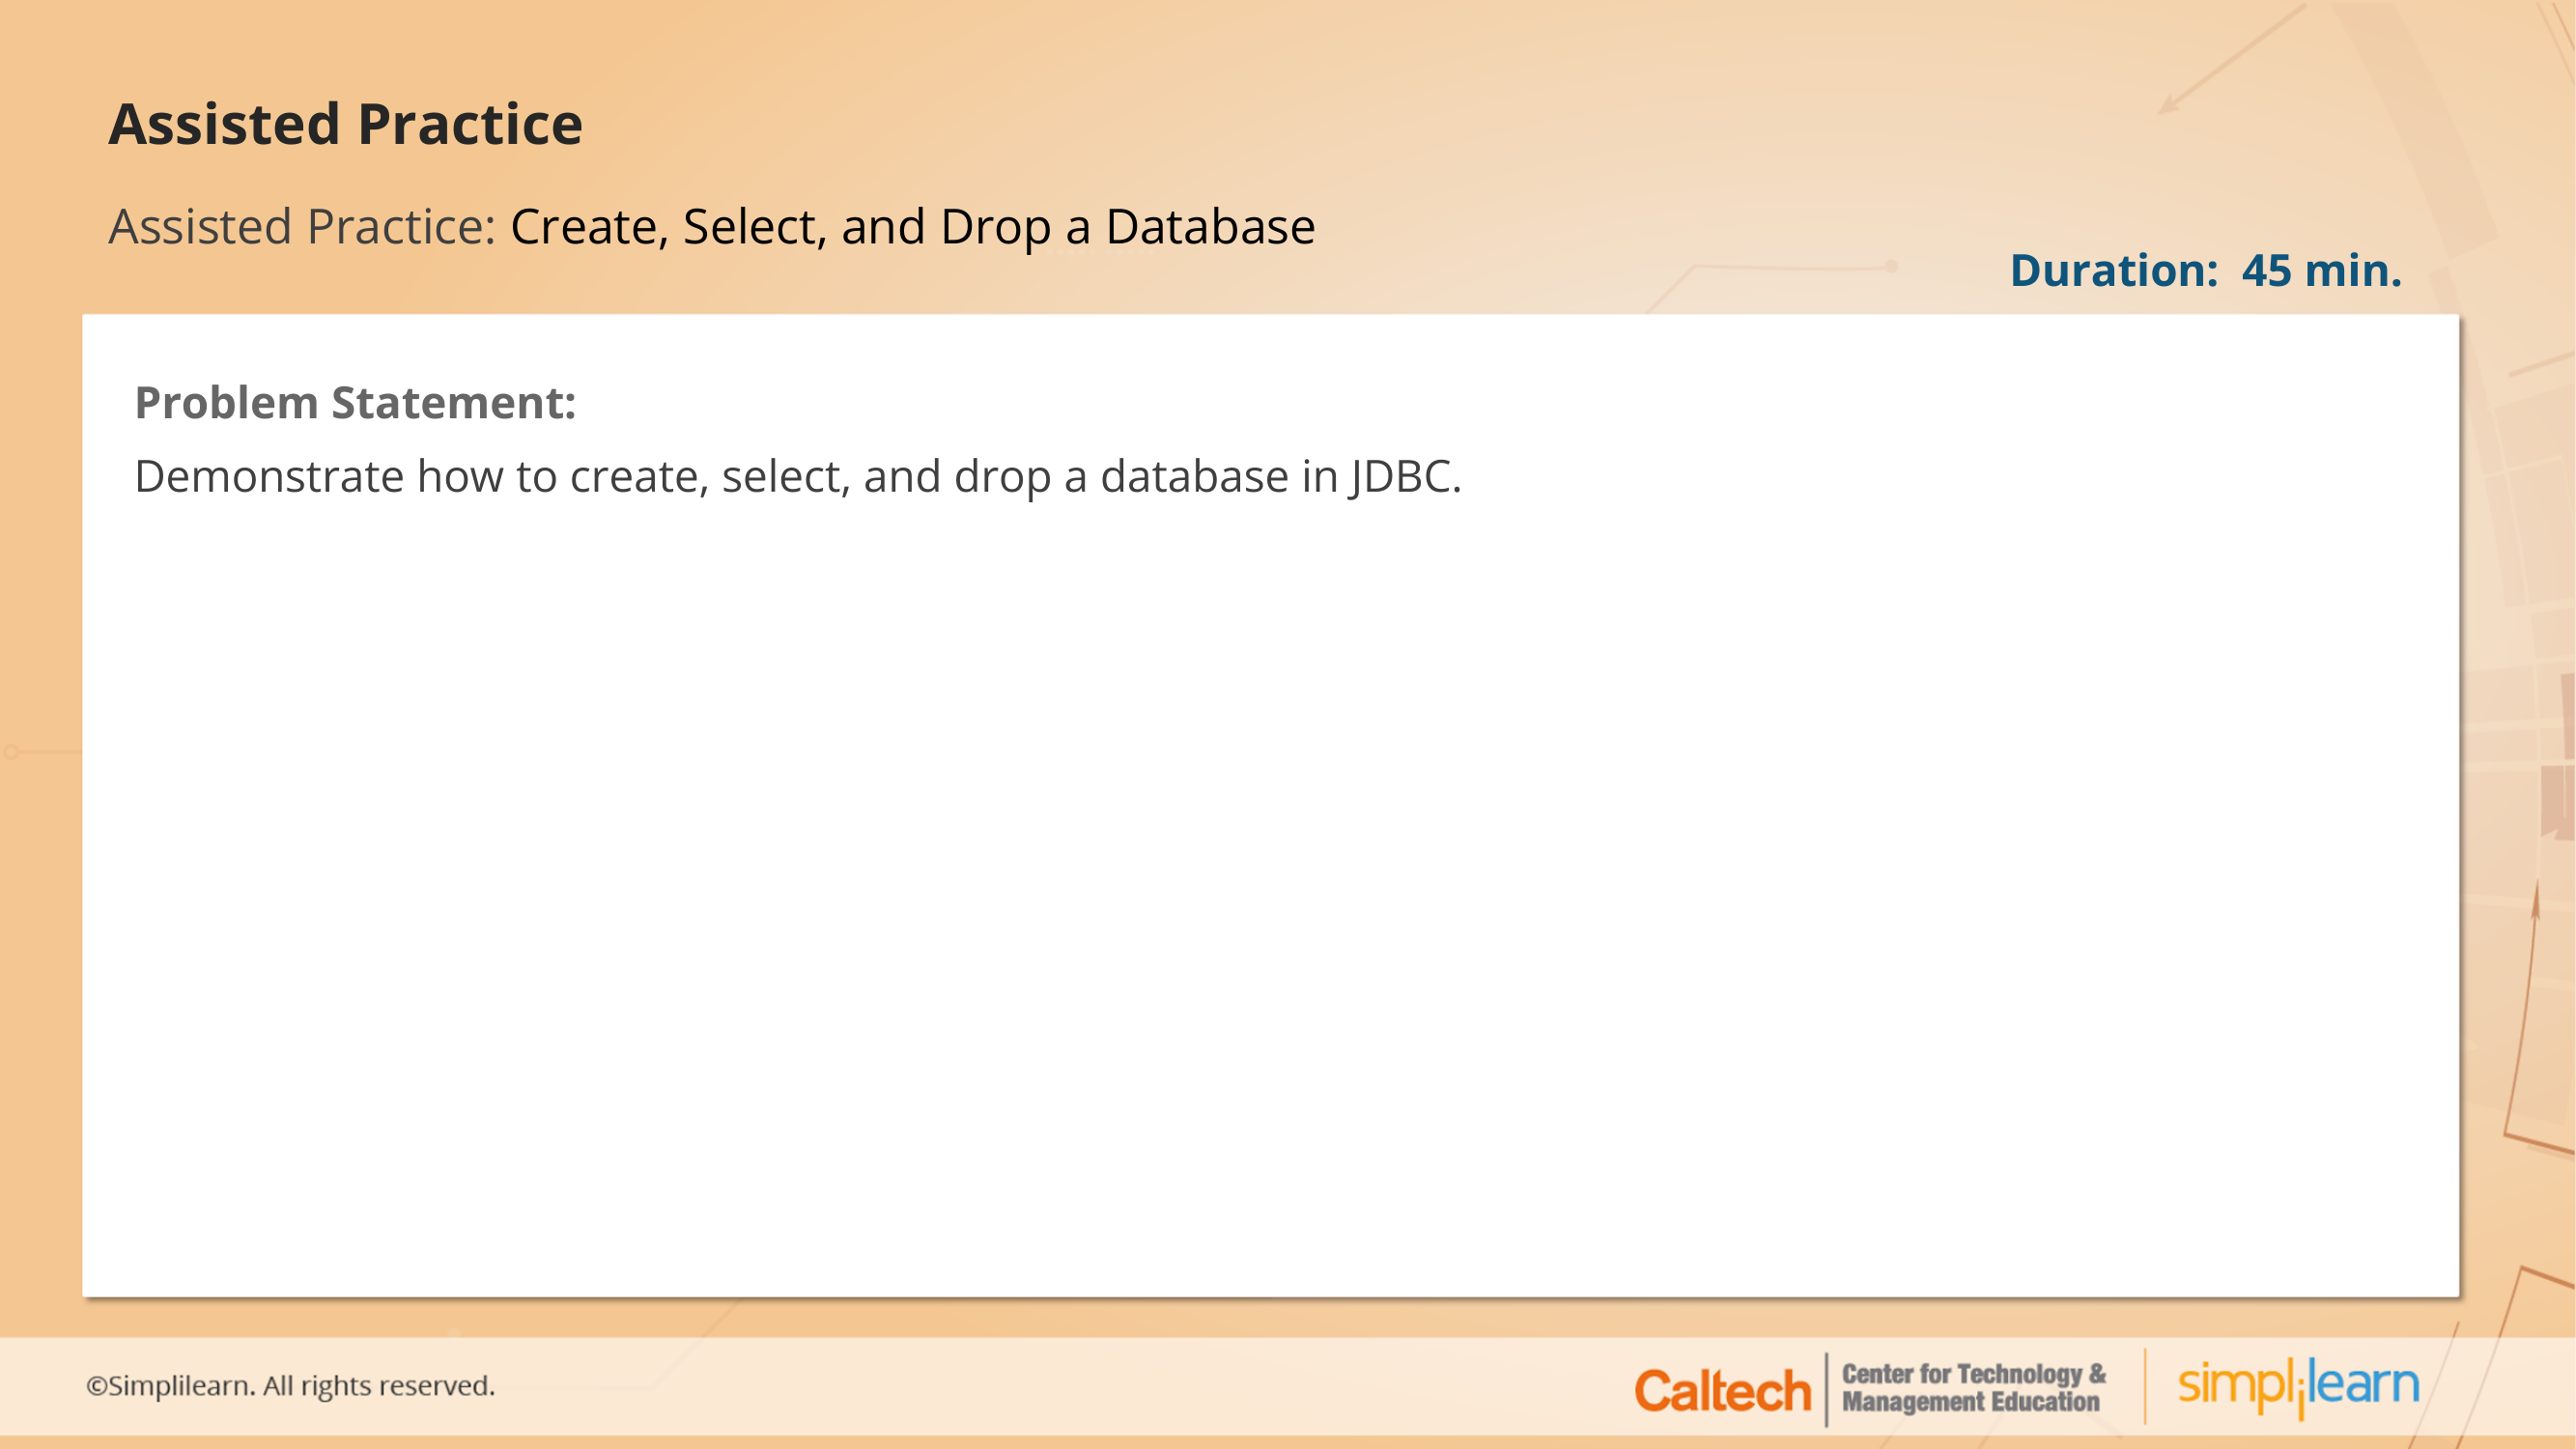

# Assisted Practice: Create, Select, and Drop a Database
Duration:  45 min.
Problem Statement:
Demonstrate how to create, select, and drop a database in JDBC.